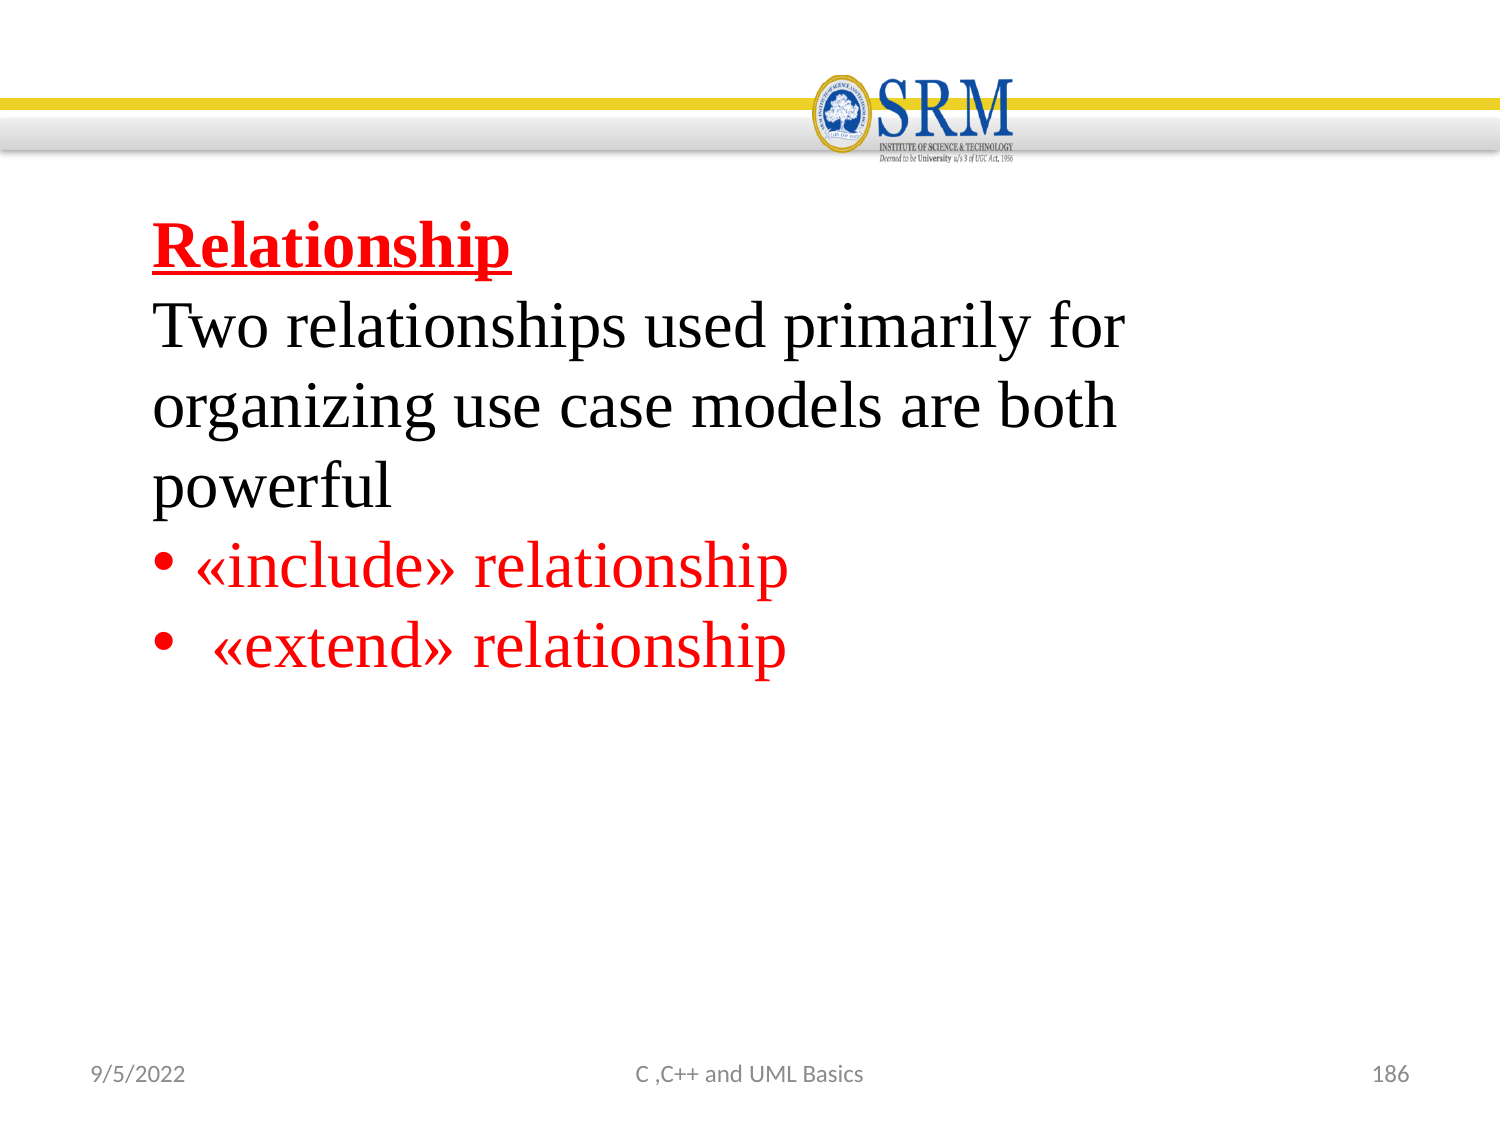

Relationship
Two relationships used primarily for organizing use case models are both powerful
«include» relationship
 «extend» relationship

9/5/2022
C ,C++ and UML Basics
186